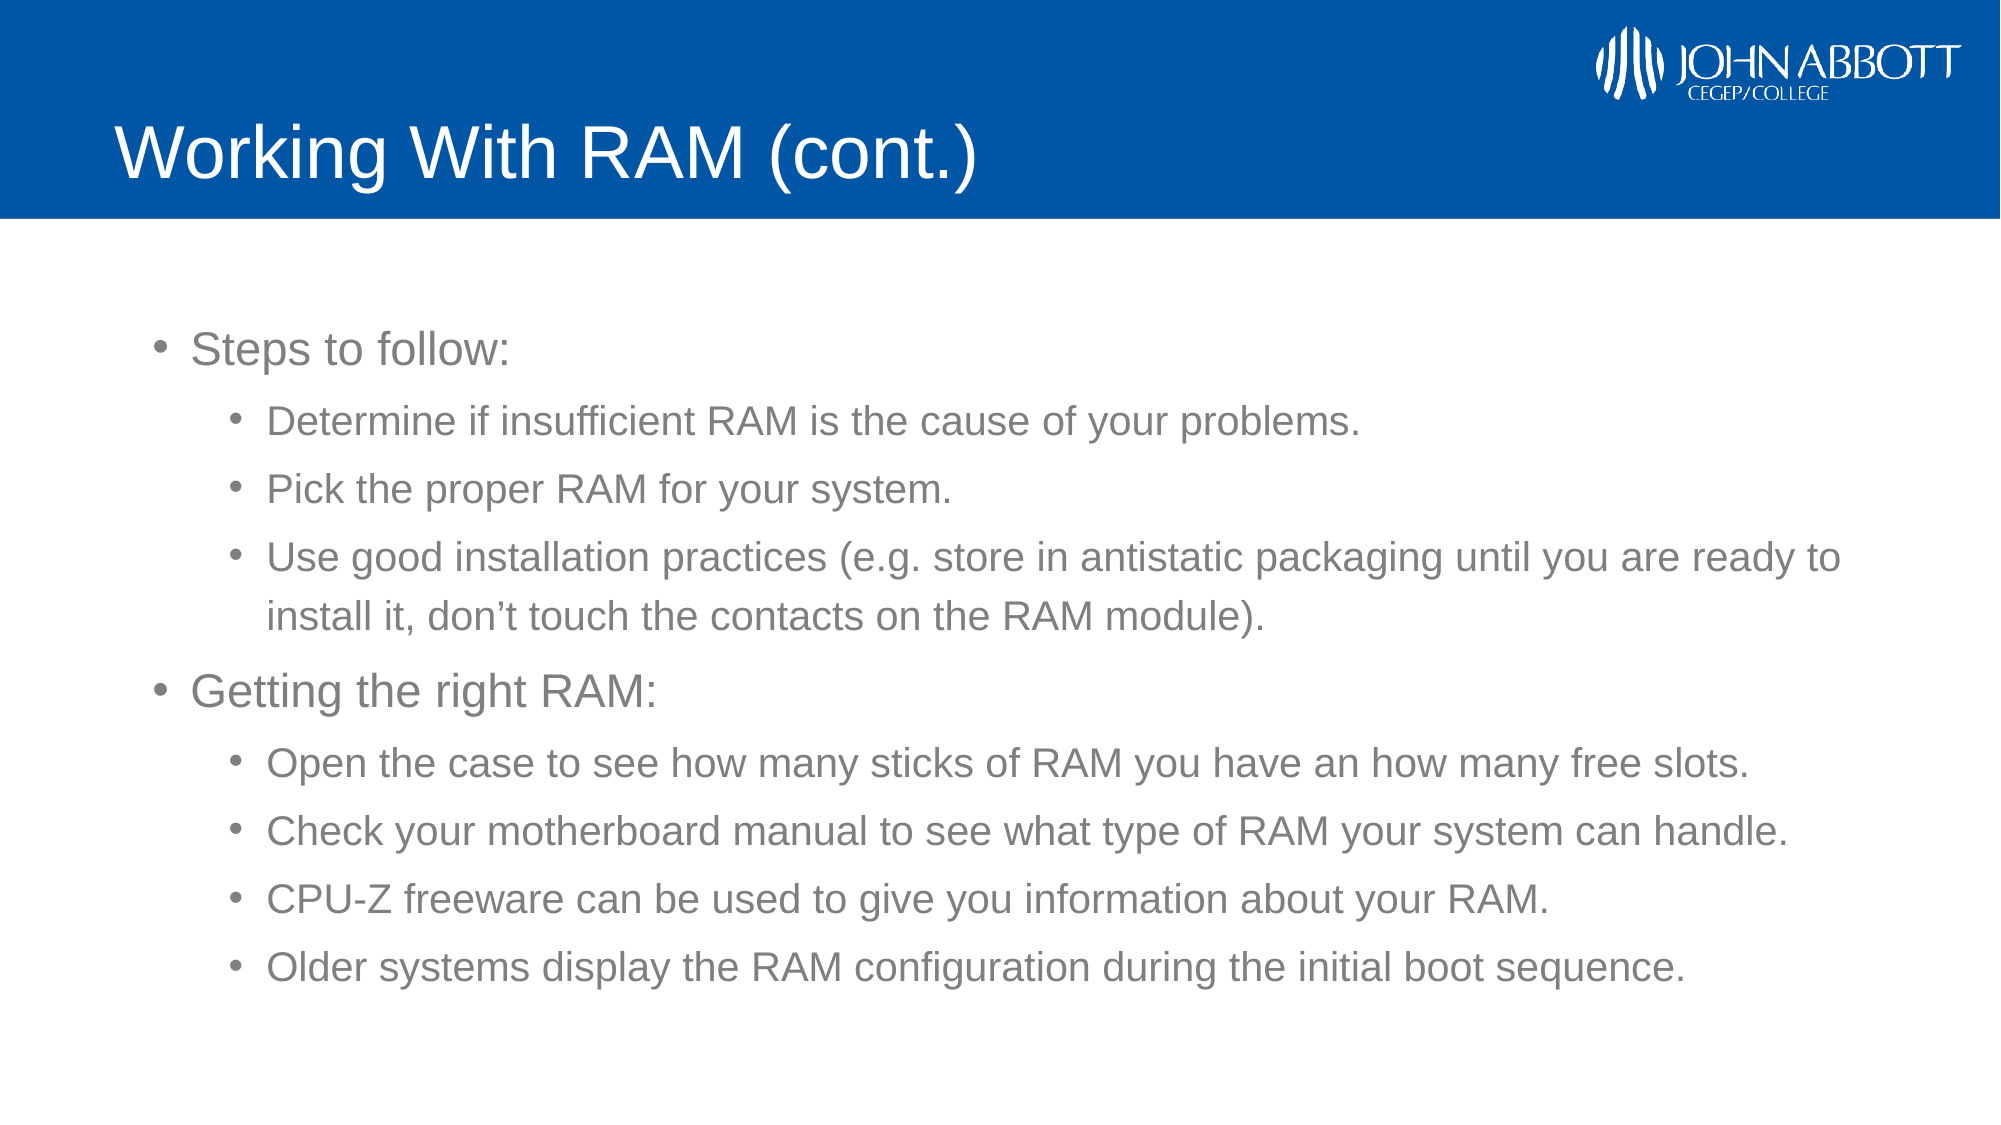

# Working With RAM (cont.)
Steps to follow:
Determine if insufficient RAM is the cause of your problems.
Pick the proper RAM for your system.
Use good installation practices (e.g. store in antistatic packaging until you are ready to install it, don’t touch the contacts on the RAM module).
Getting the right RAM:
Open the case to see how many sticks of RAM you have an how many free slots.
Check your motherboard manual to see what type of RAM your system can handle.
CPU-Z freeware can be used to give you information about your RAM.
Older systems display the RAM configuration during the initial boot sequence.